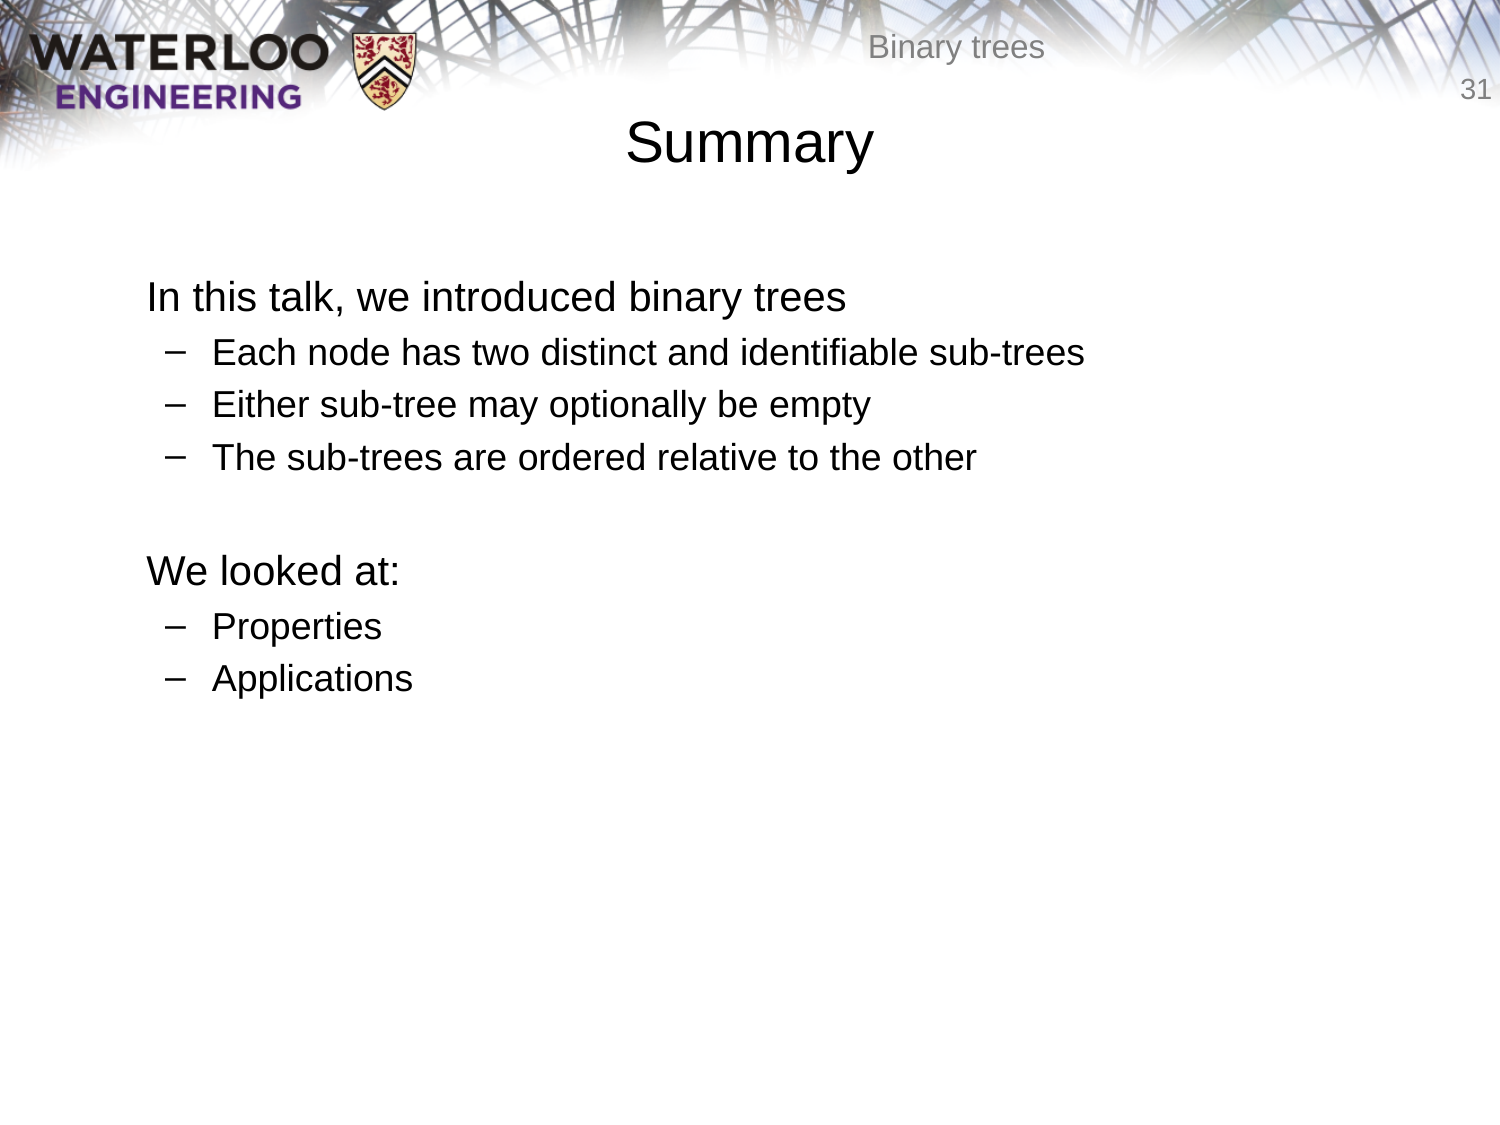

# Summary
	In this talk, we introduced binary trees
Each node has two distinct and identifiable sub-trees
Either sub-tree may optionally be empty
The sub-trees are ordered relative to the other

	We looked at:
Properties
Applications